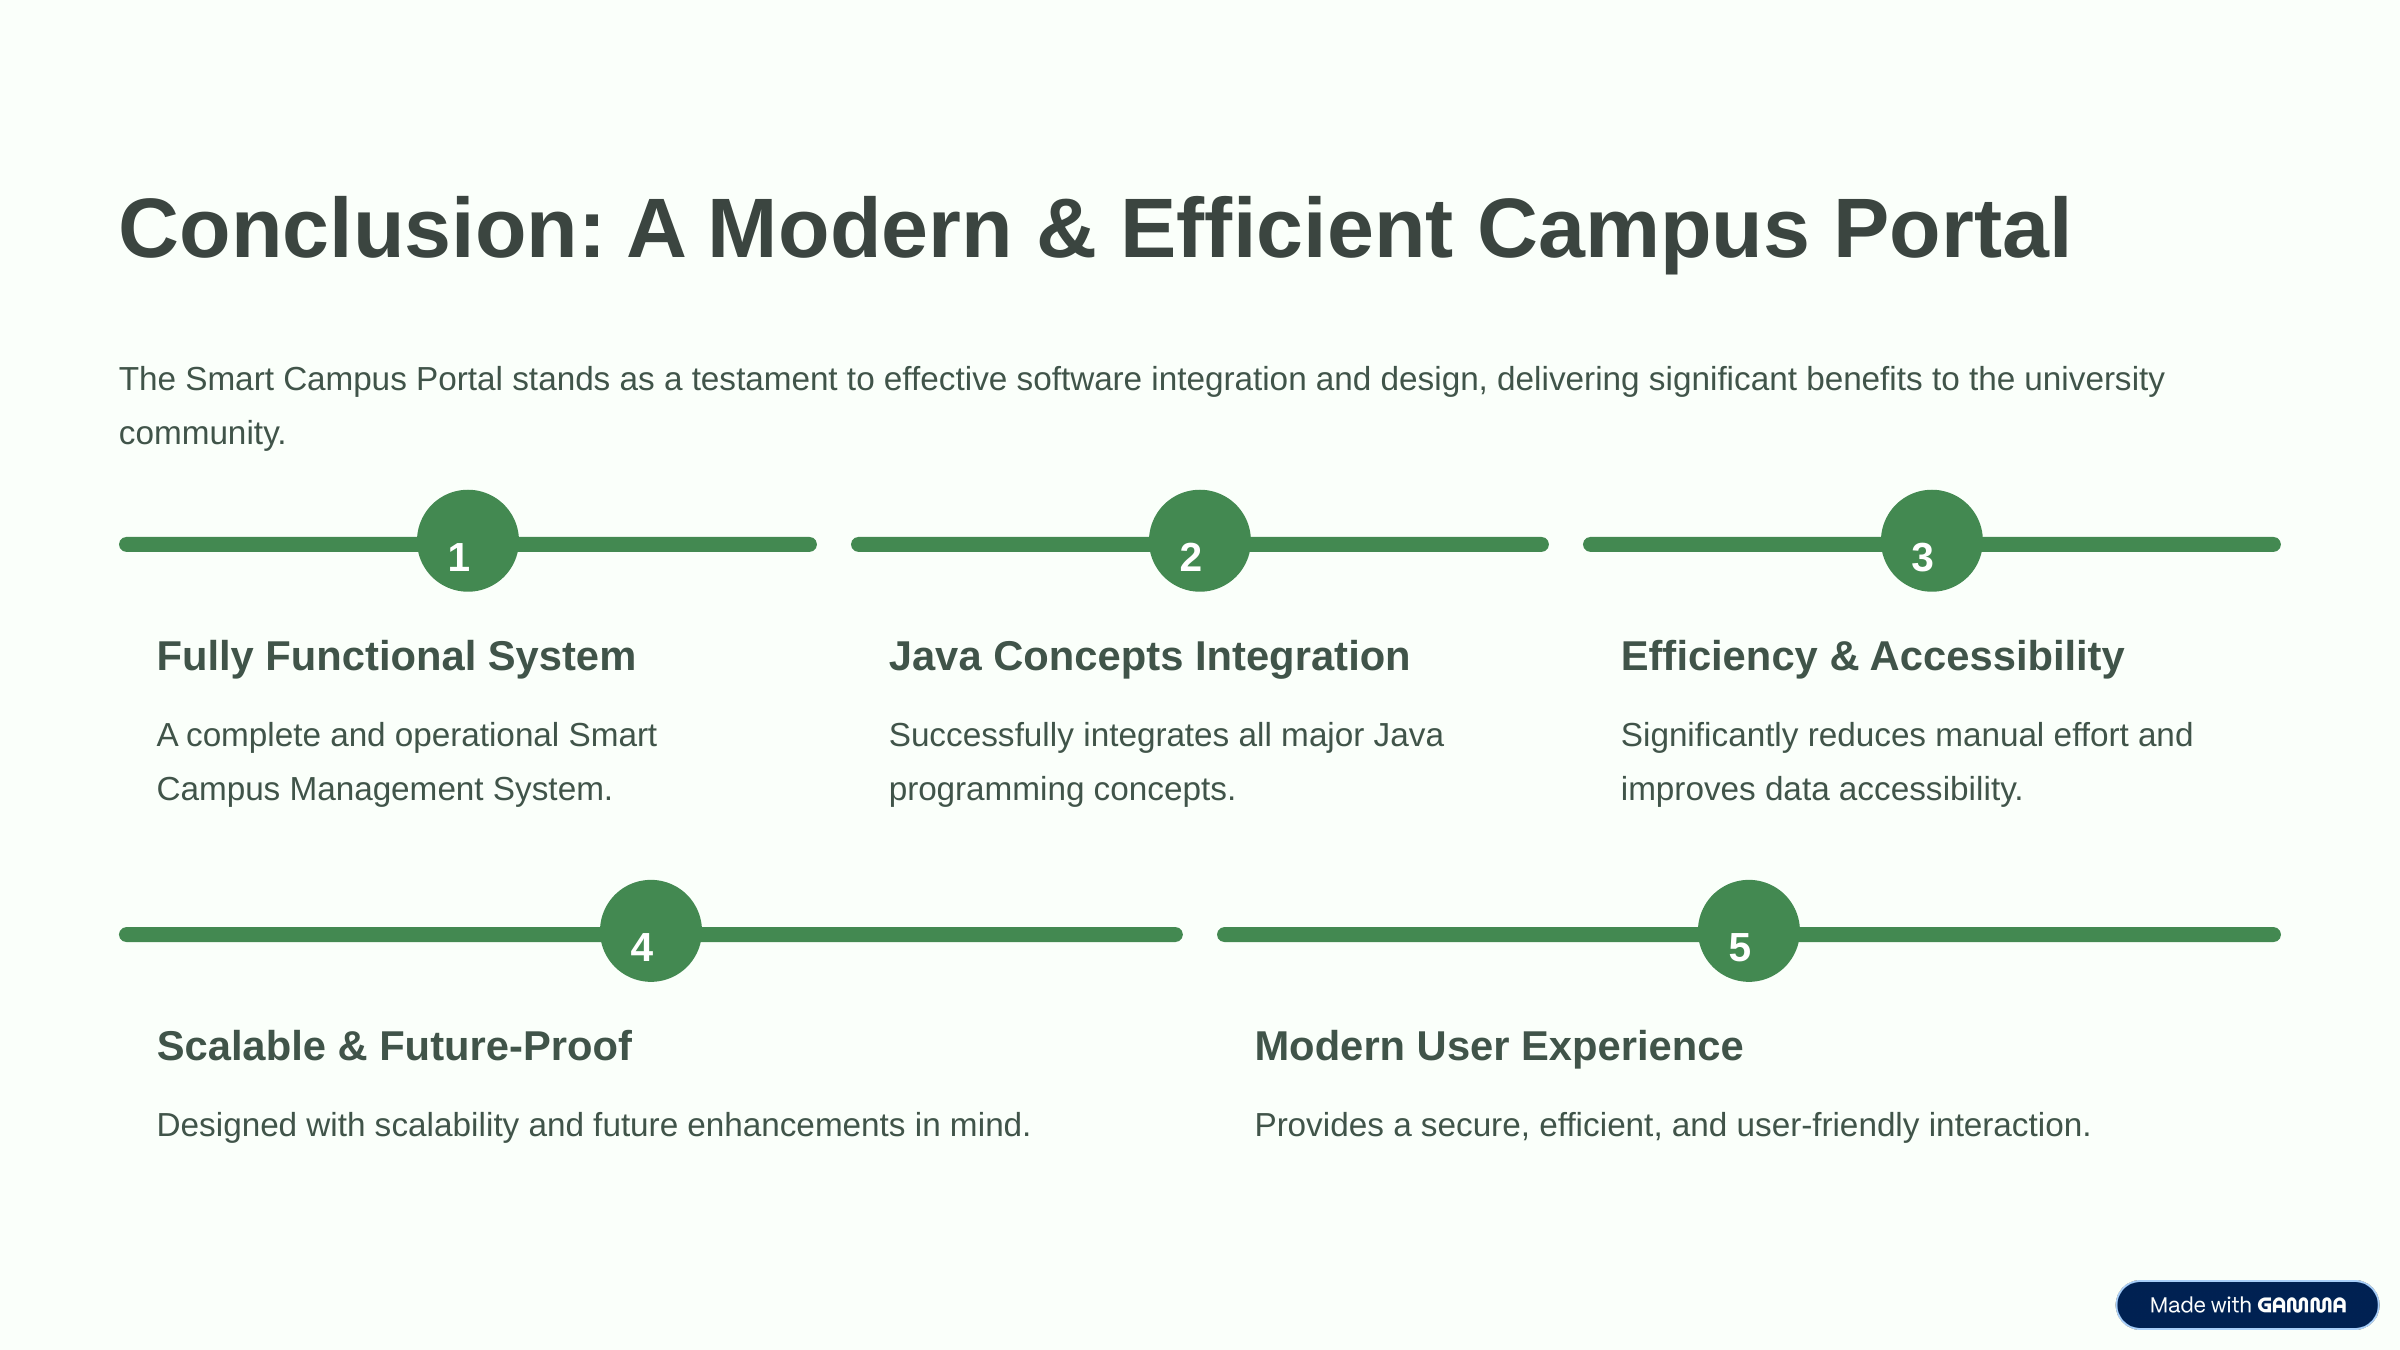

Conclusion: A Modern & Efficient Campus Portal
The Smart Campus Portal stands as a testament to effective software integration and design, delivering significant benefits to the university community.

1
2
3

Fully Functional System
Java Concepts Integration
Efficiency & Accessibility
A complete and operational Smart Campus Management System.
Successfully integrates all major Java programming concepts.
Significantly reduces manual effort and improves data accessibility.

4
5

Scalable & Future-Proof
Modern User Experience
Designed with scalability and future enhancements in mind.
Provides a secure, efficient, and user-friendly interaction.